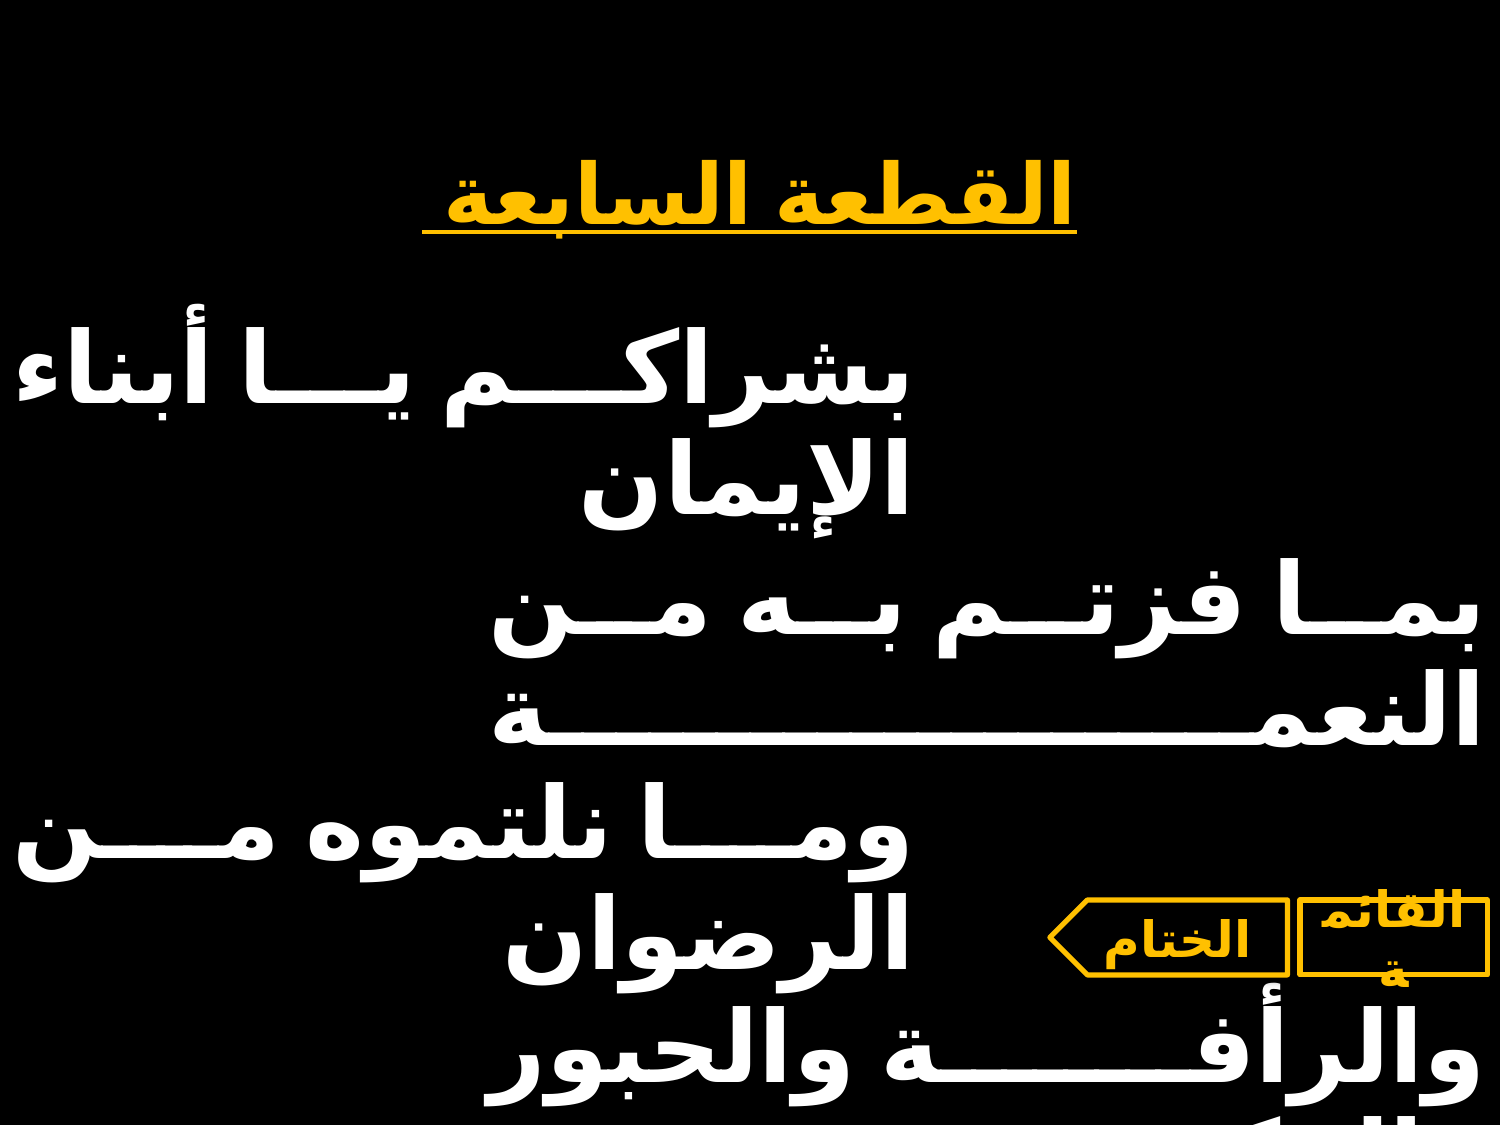

# القطعة السابعة
| بشراكم يا أبناء الإيمان |  |  |
| --- | --- | --- |
|  | بما فزتم به من النعمة |  |
| وما نلتموه من الرضوان |  |  |
|  | والرأفة والحبور والحكمة |  |
الختام
القائمة